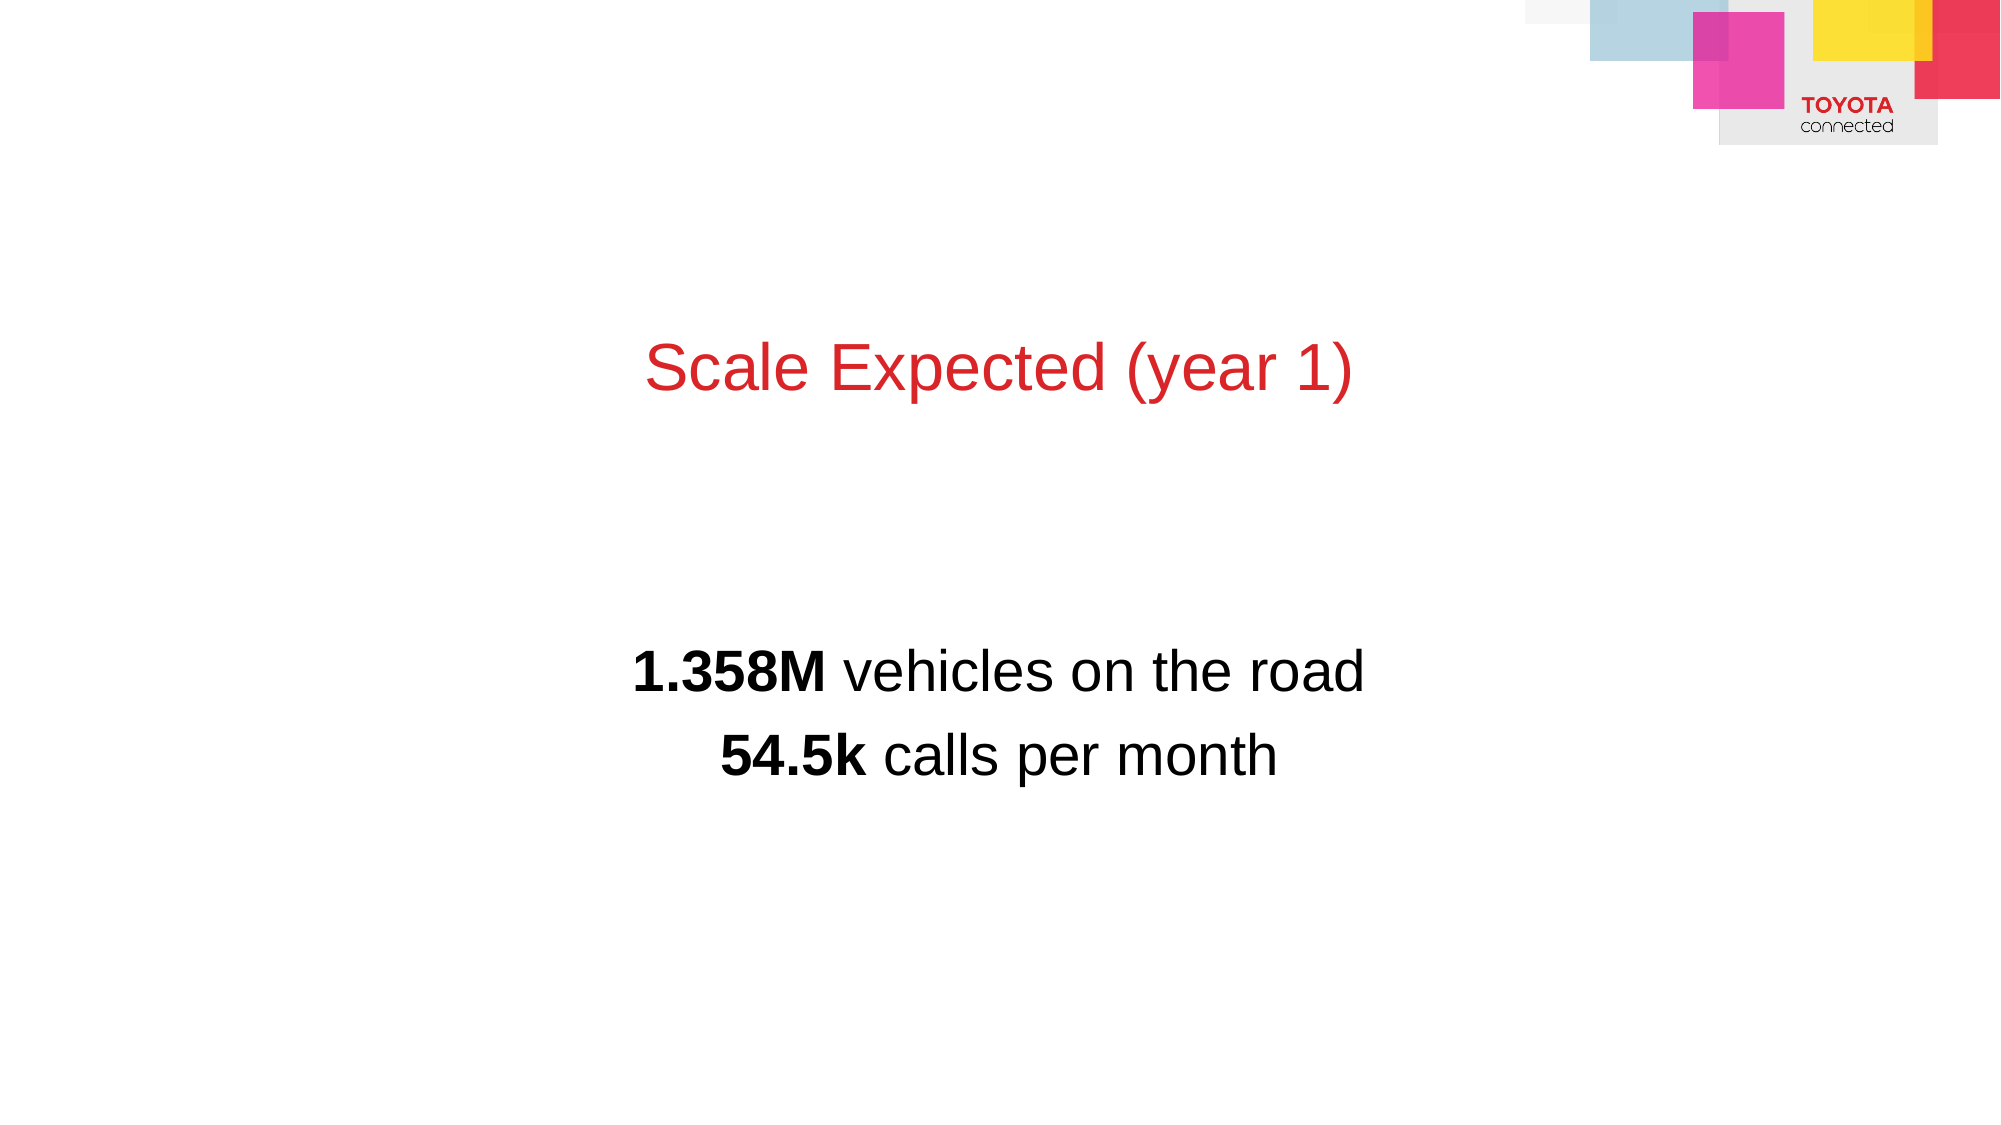

#
Scale Expected (year 1)
1.358M vehicles on the road
54.5k calls per month